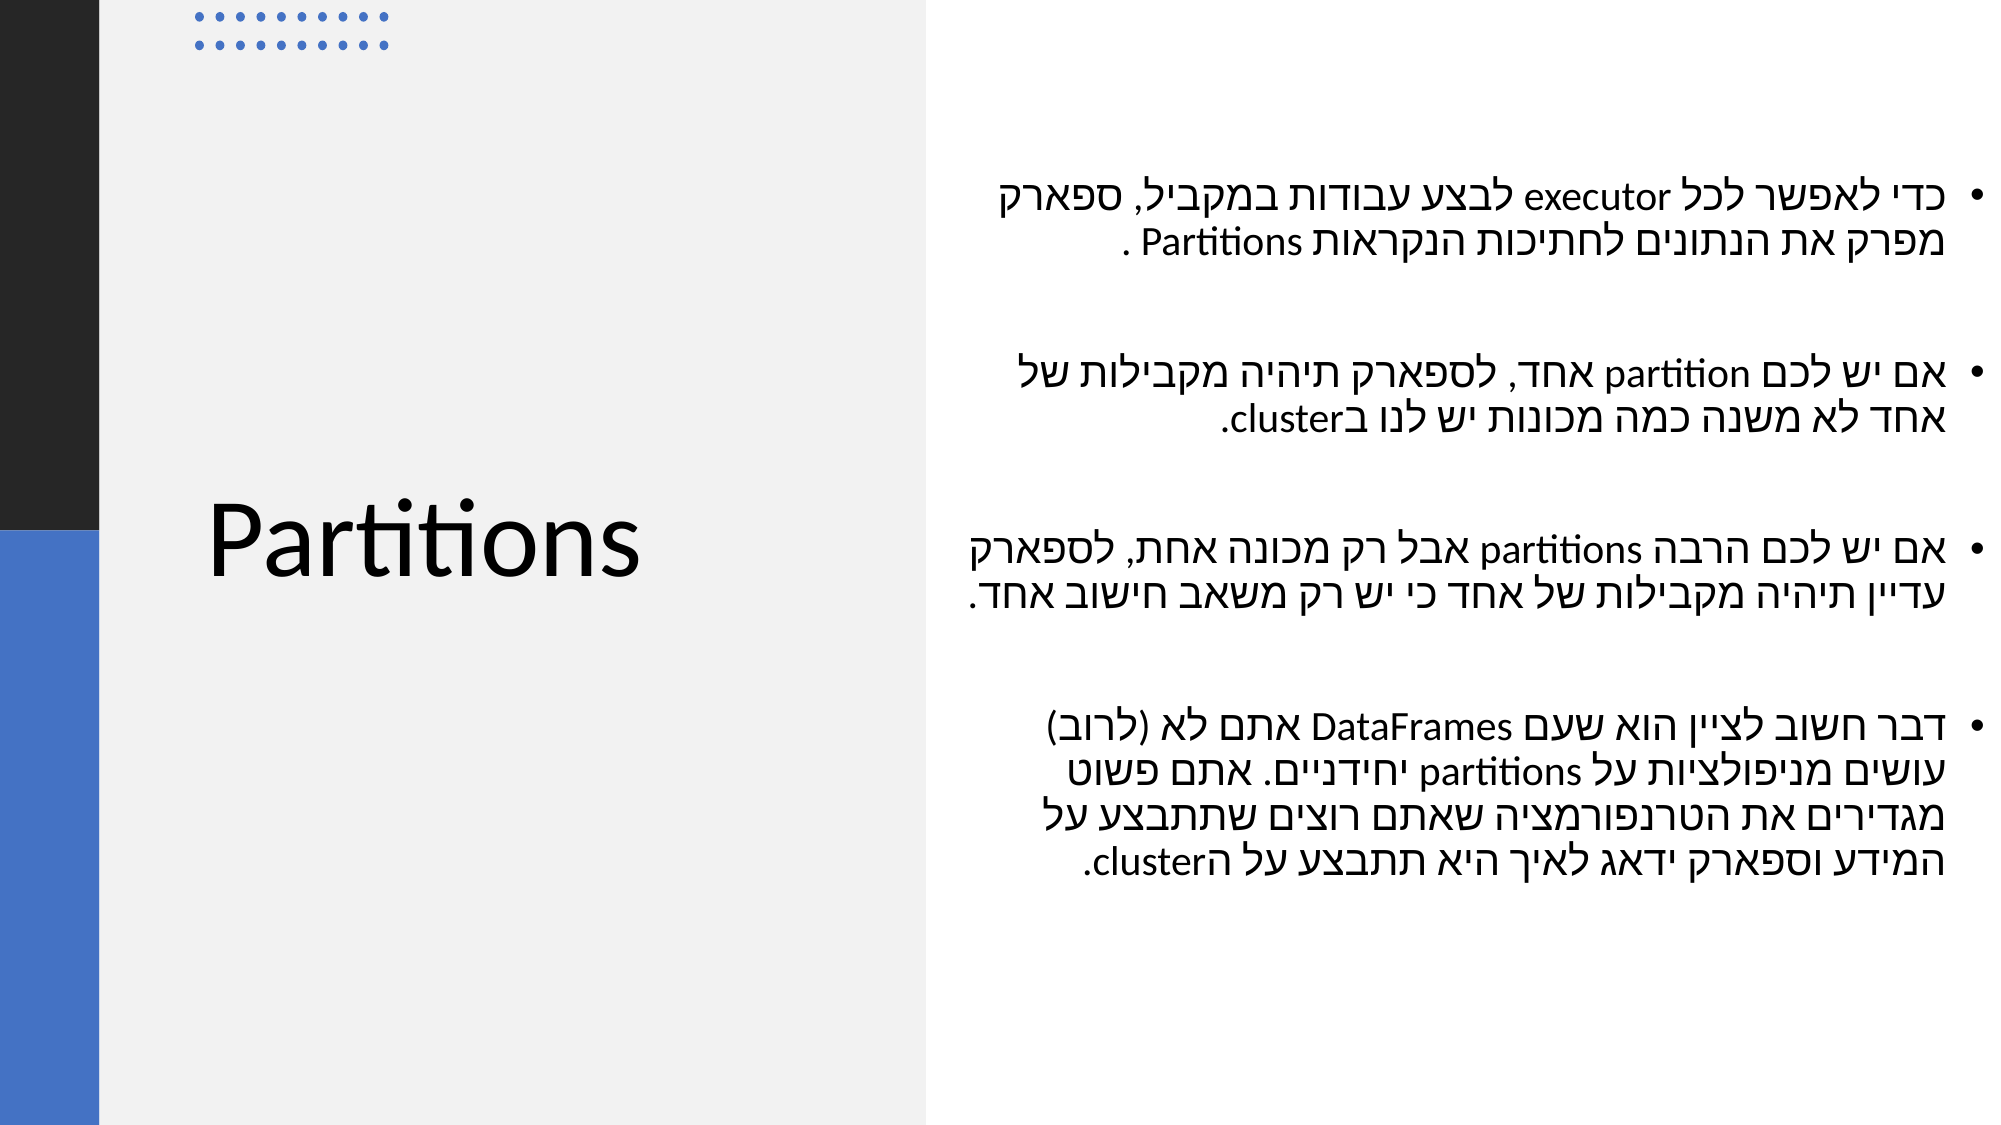

כדי לאפשר לכל executor לבצע עבודות במקביל, ספארק מפרק את הנתונים לחתיכות הנקראות Partitions .

אם יש לכם partition אחד, לספארק תיהיה מקבילות של אחד לא משנה כמה מכונות יש לנו בcluster.

אם יש לכם הרבה partitions אבל רק מכונה אחת, לספארק עדיין תיהיה מקבילות של אחד כי יש רק משאב חישוב אחד.

דבר חשוב לציין הוא שעם DataFrames אתם לא (לרוב) עושים מניפולציות על partitions יחידניים. אתם פשוט מגדירים את הטרנפורמציה שאתם רוצים שתתבצע על המידע וספארק ידאג לאיך היא תתבצע על הcluster.

# Partitions